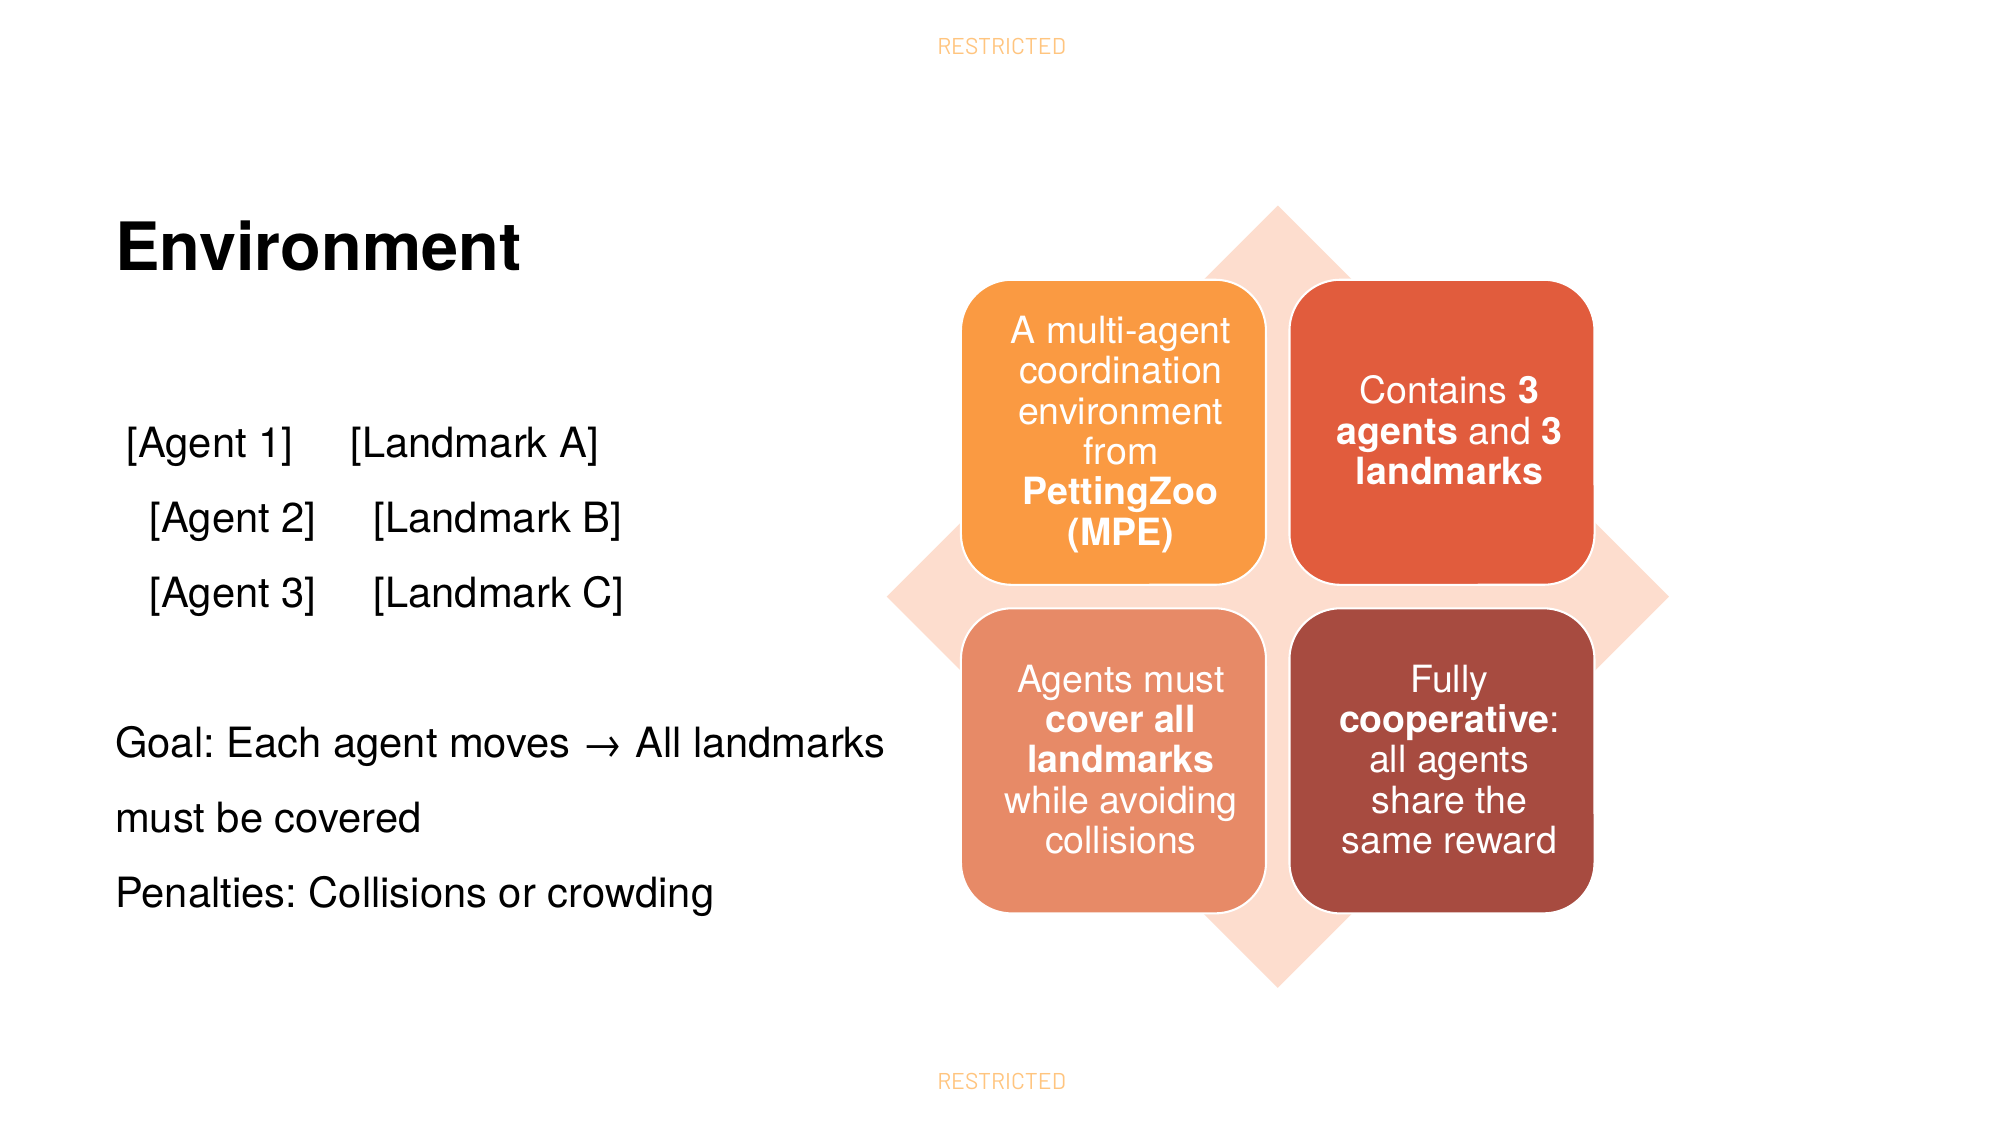

# Environment
A multi-agent coordination environment from PettingZoo (MPE)
Contains 3 agents and 3 landmarks
Agents must cover all landmarks while avoiding collisions
Fully cooperative: all agents share the same reward
 [Agent 1]     [Landmark A]
   [Agent 2]     [Landmark B]
   [Agent 3]     [Landmark C]

Goal: Each agent moves → All landmarks must be covered
Penalties: Collisions or crowding